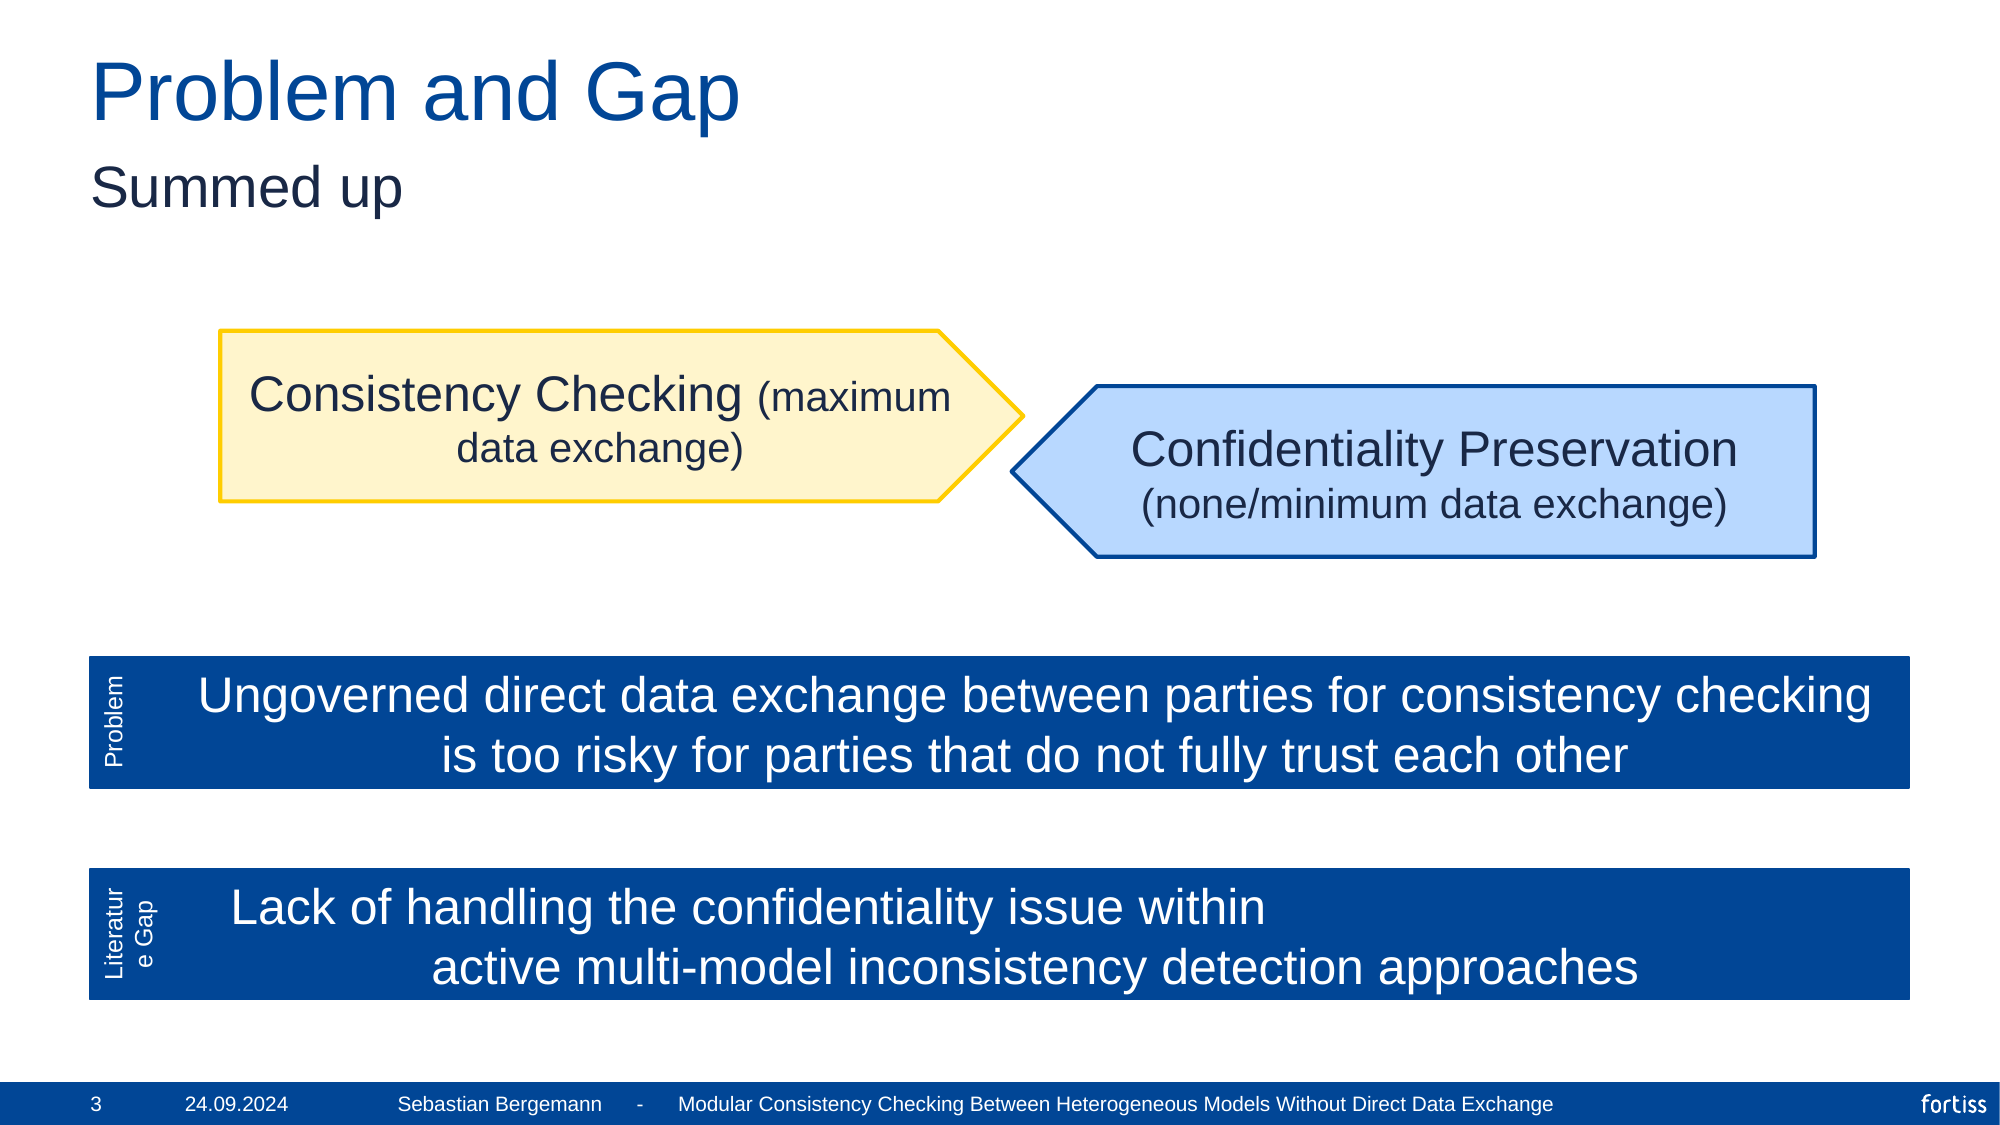

# Problem and Gap
Summed up
Consistency Checking (maximum data exchange)
Confidentiality Preservation (none/minimum data exchange)
Ungoverned direct data exchange between parties for consistency checking is too risky for parties that do not fully trust each other
Problem
Literature Gap
Lack of handling the confidentiality issue within                                          active multi-model inconsistency detection approaches
3
24.09.2024
Sebastian Bergemann      -      Modular Consistency Checking Between Heterogeneous Models Without Direct Data Exchange